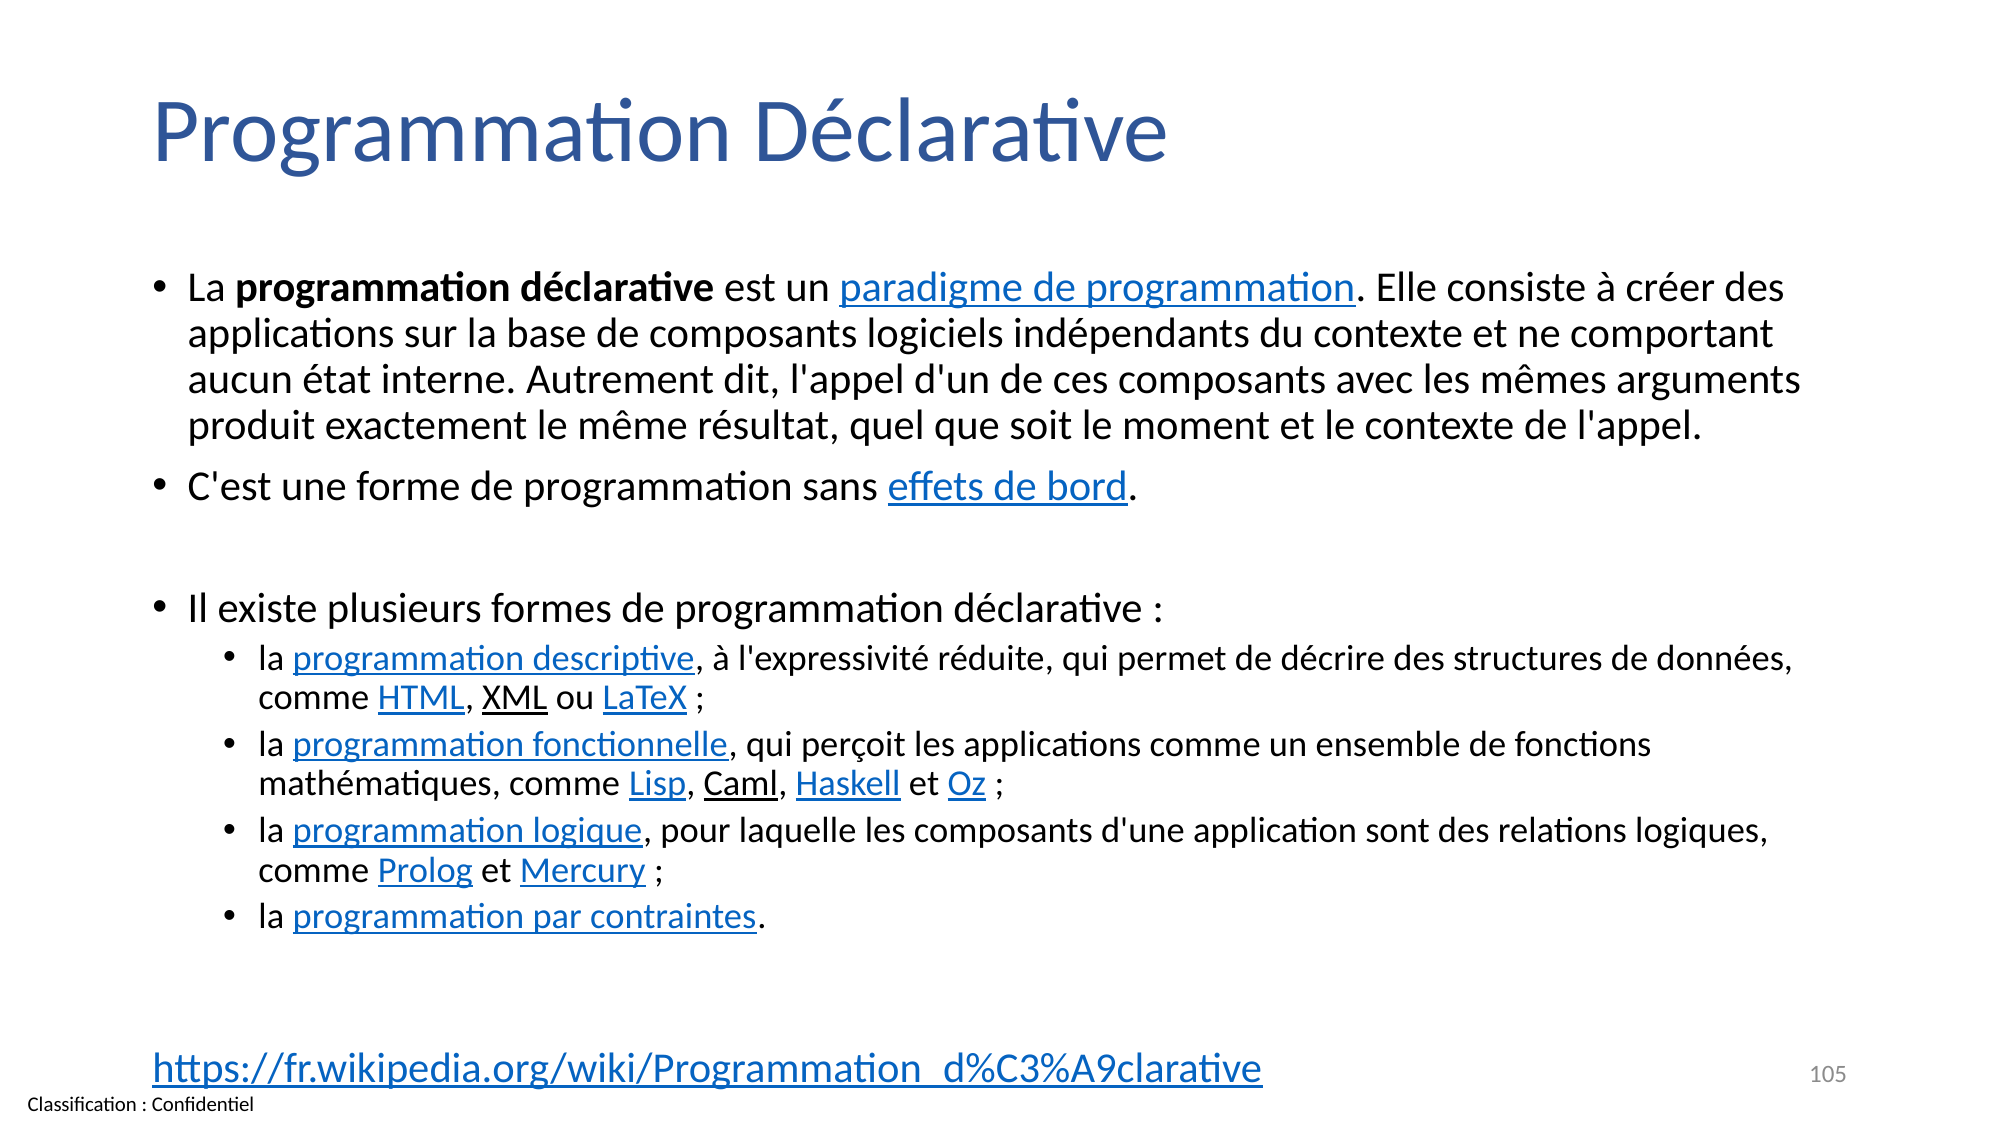

# Programmation Déclarative
La programmation déclarative est un paradigme de programmation. Elle consiste à créer des applications sur la base de composants logiciels indépendants du contexte et ne comportant aucun état interne. Autrement dit, l'appel d'un de ces composants avec les mêmes arguments produit exactement le même résultat, quel que soit le moment et le contexte de l'appel.
C'est une forme de programmation sans effets de bord.

Il existe plusieurs formes de programmation déclarative :
la programmation descriptive, à l'expressivité réduite, qui permet de décrire des structures de données, comme HTML, XML ou LaTeX ;
la programmation fonctionnelle, qui perçoit les applications comme un ensemble de fonctions mathématiques, comme Lisp, Caml, Haskell et Oz ;
la programmation logique, pour laquelle les composants d'une application sont des relations logiques, comme Prolog et Mercury ;
la programmation par contraintes.

https://fr.wikipedia.org/wiki/Programmation_d%C3%A9clarative
105